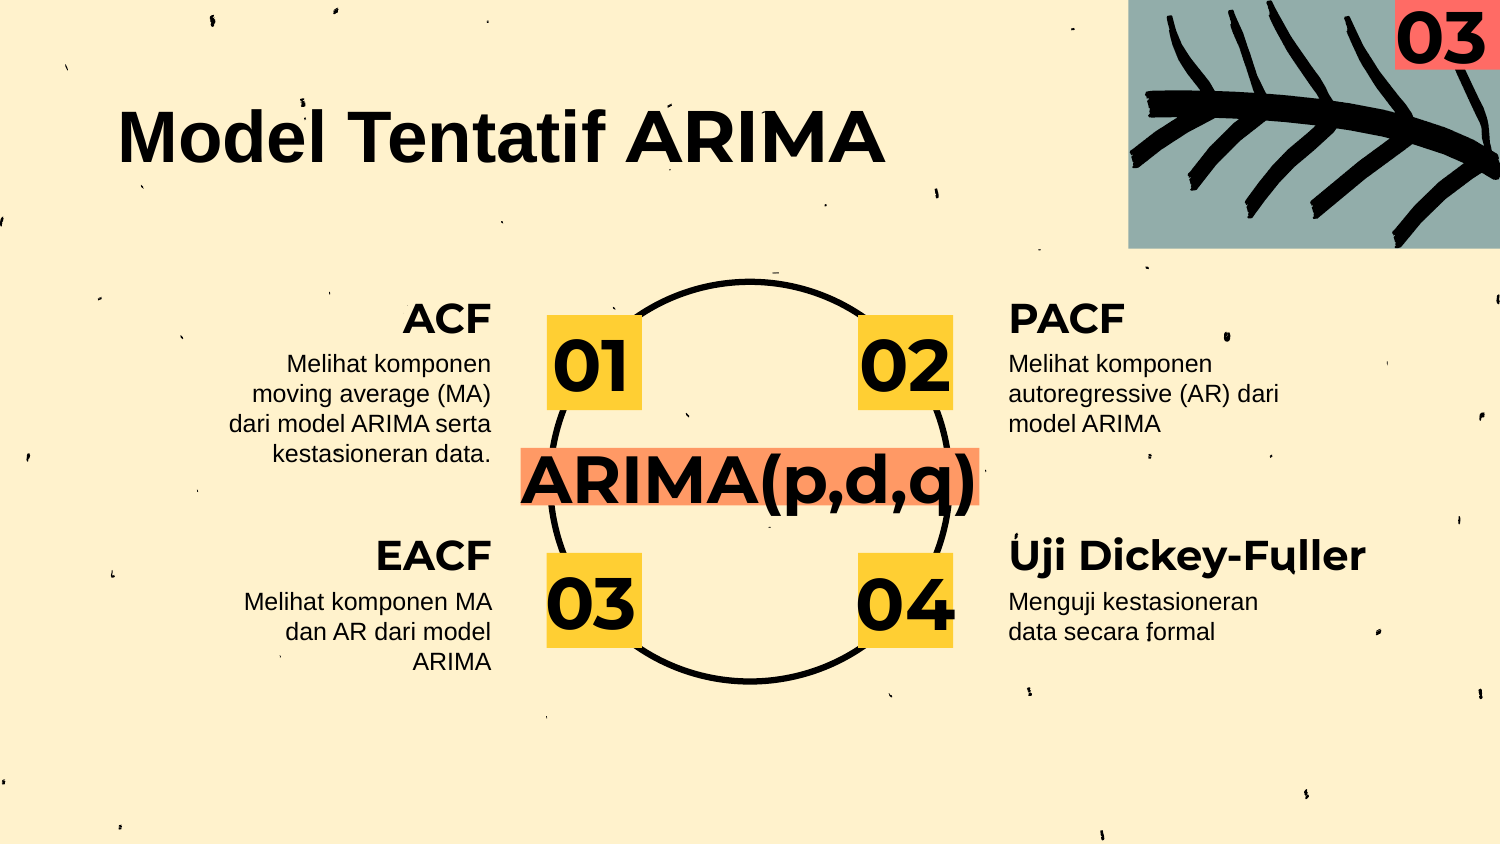

03

# Model Tentatif ARIMA

PACF
ACF

01
02
Melihat komponen autoregressive (AR) dari model ARIMA
Melihat komponen moving average (MA) dari model ARIMA serta kestasioneran data.
ARIMA(p,d,q)
Uji Dickey-Fuller
EACF

03
04
Menguji kestasioneran data secara formal
Melihat komponen MA dan AR dari model ARIMA